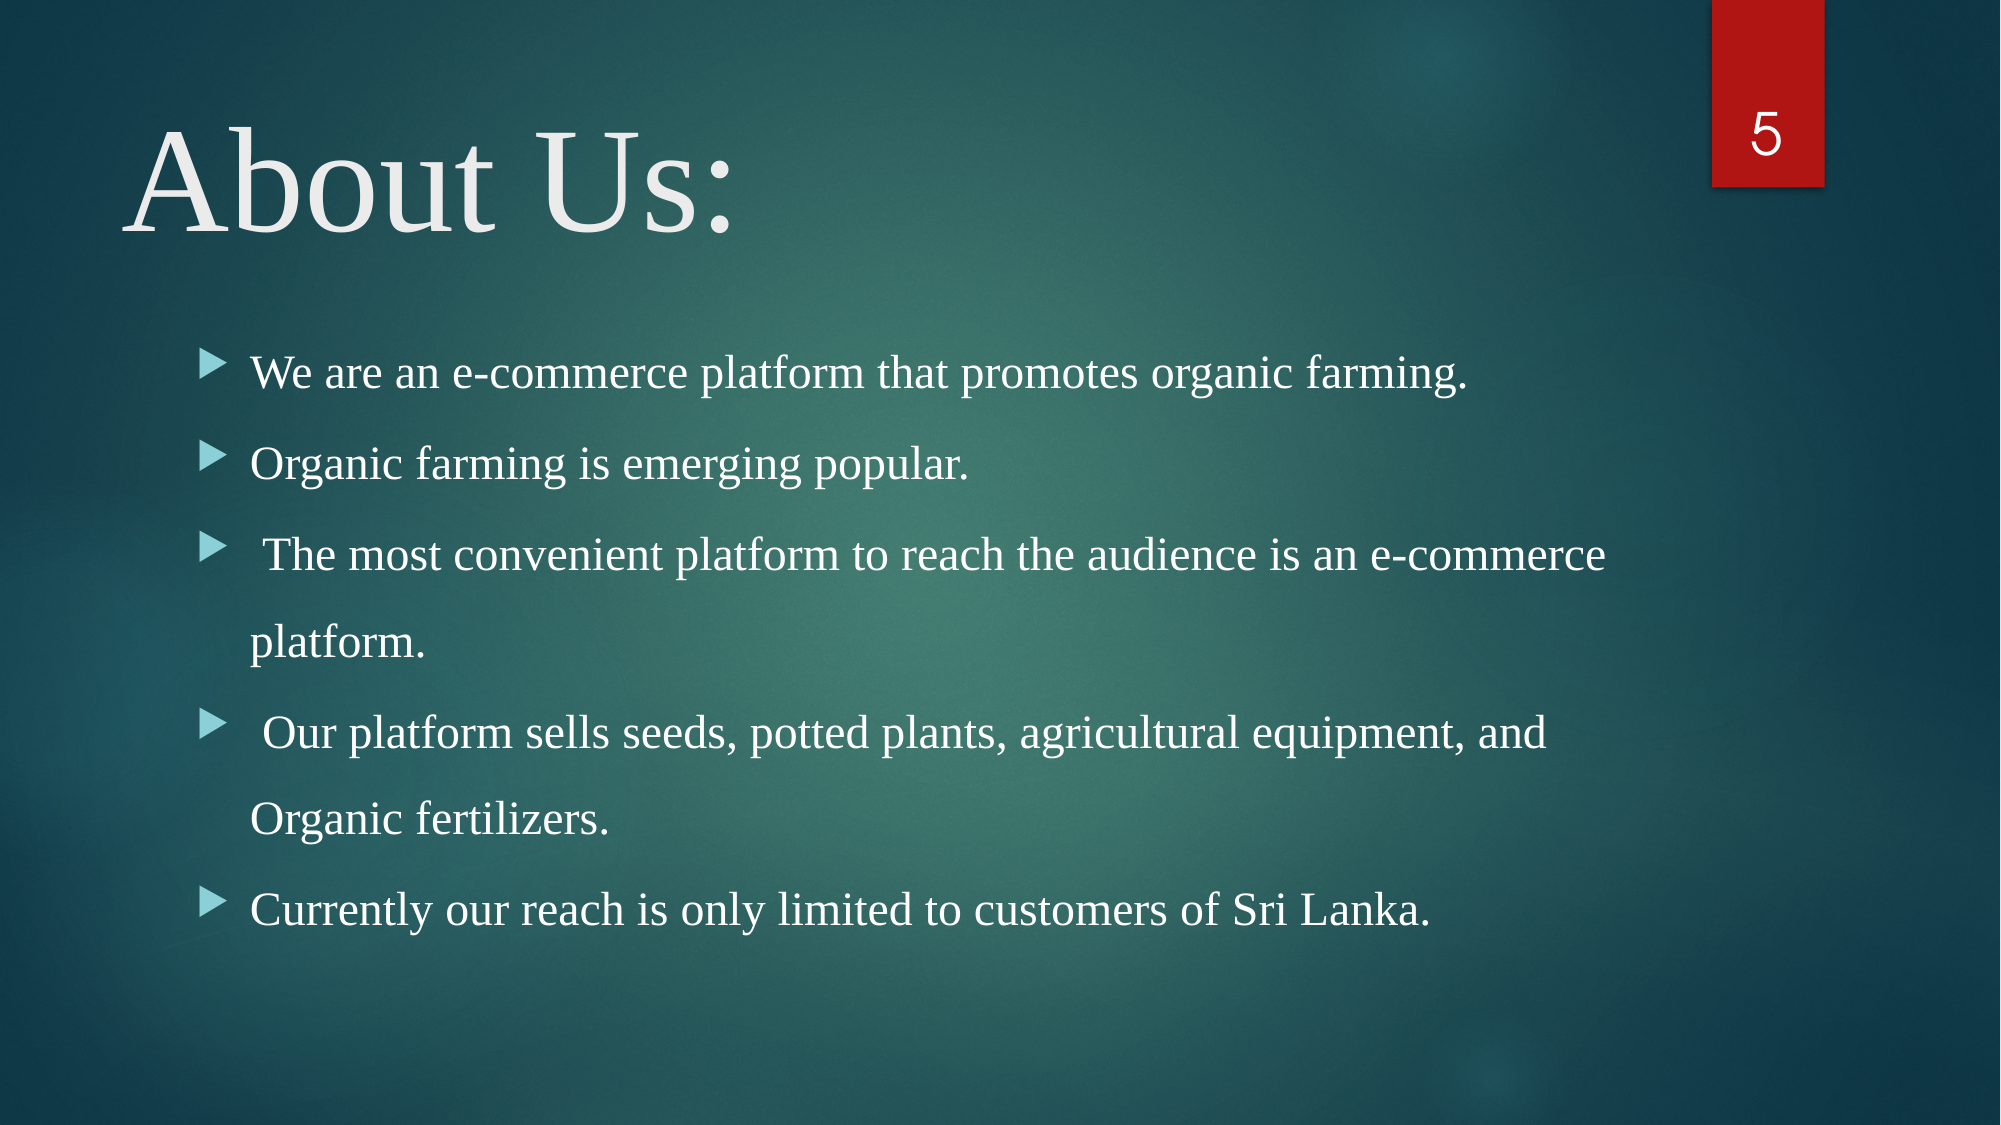

5
# About Us:
We are an e-commerce platform that promotes organic farming.
Organic farming is emerging popular.
 The most convenient platform to reach the audience is an e-commerce platform.
 Our platform sells seeds, potted plants, agricultural equipment, and Organic fertilizers.
Currently our reach is only limited to customers of Sri Lanka.